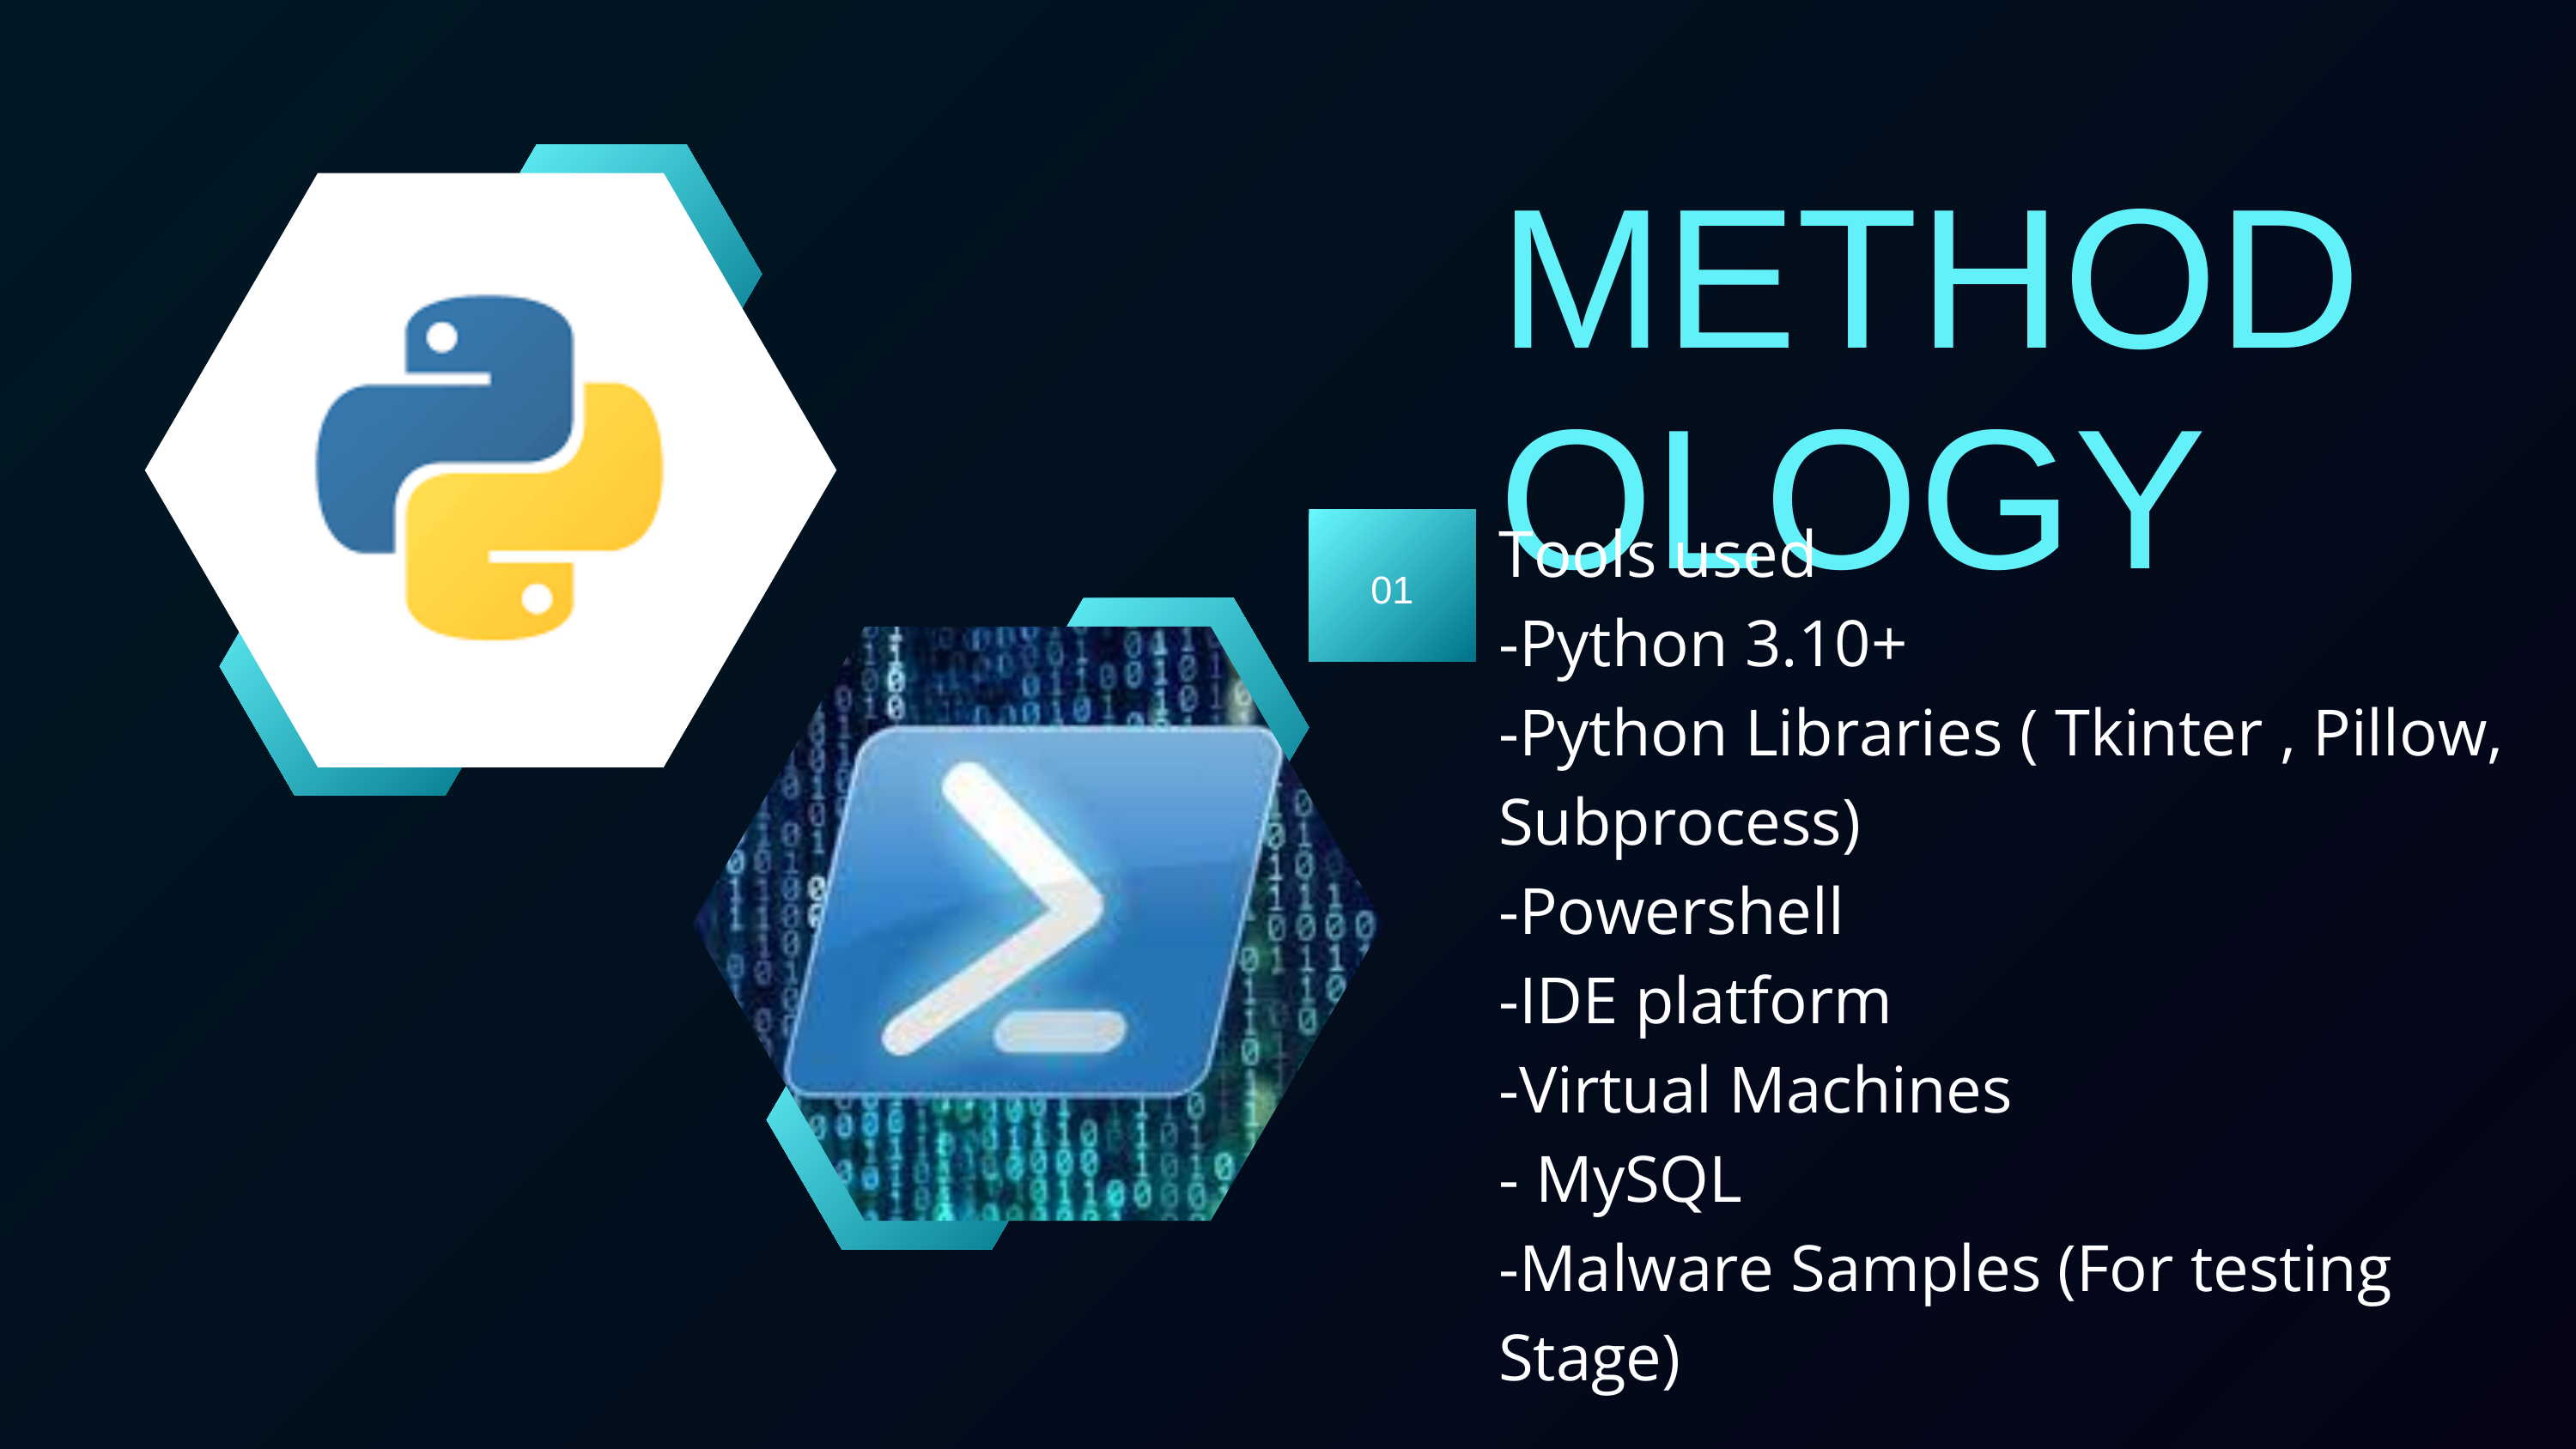

METHODOLOGY

Tools used
-Python 3.10+
-Python Libraries ( Tkinter , Pillow, Subprocess)
-Powershell
-IDE platform
-Virtual Machines
- MySQL
-Malware Samples (For testing Stage)

01